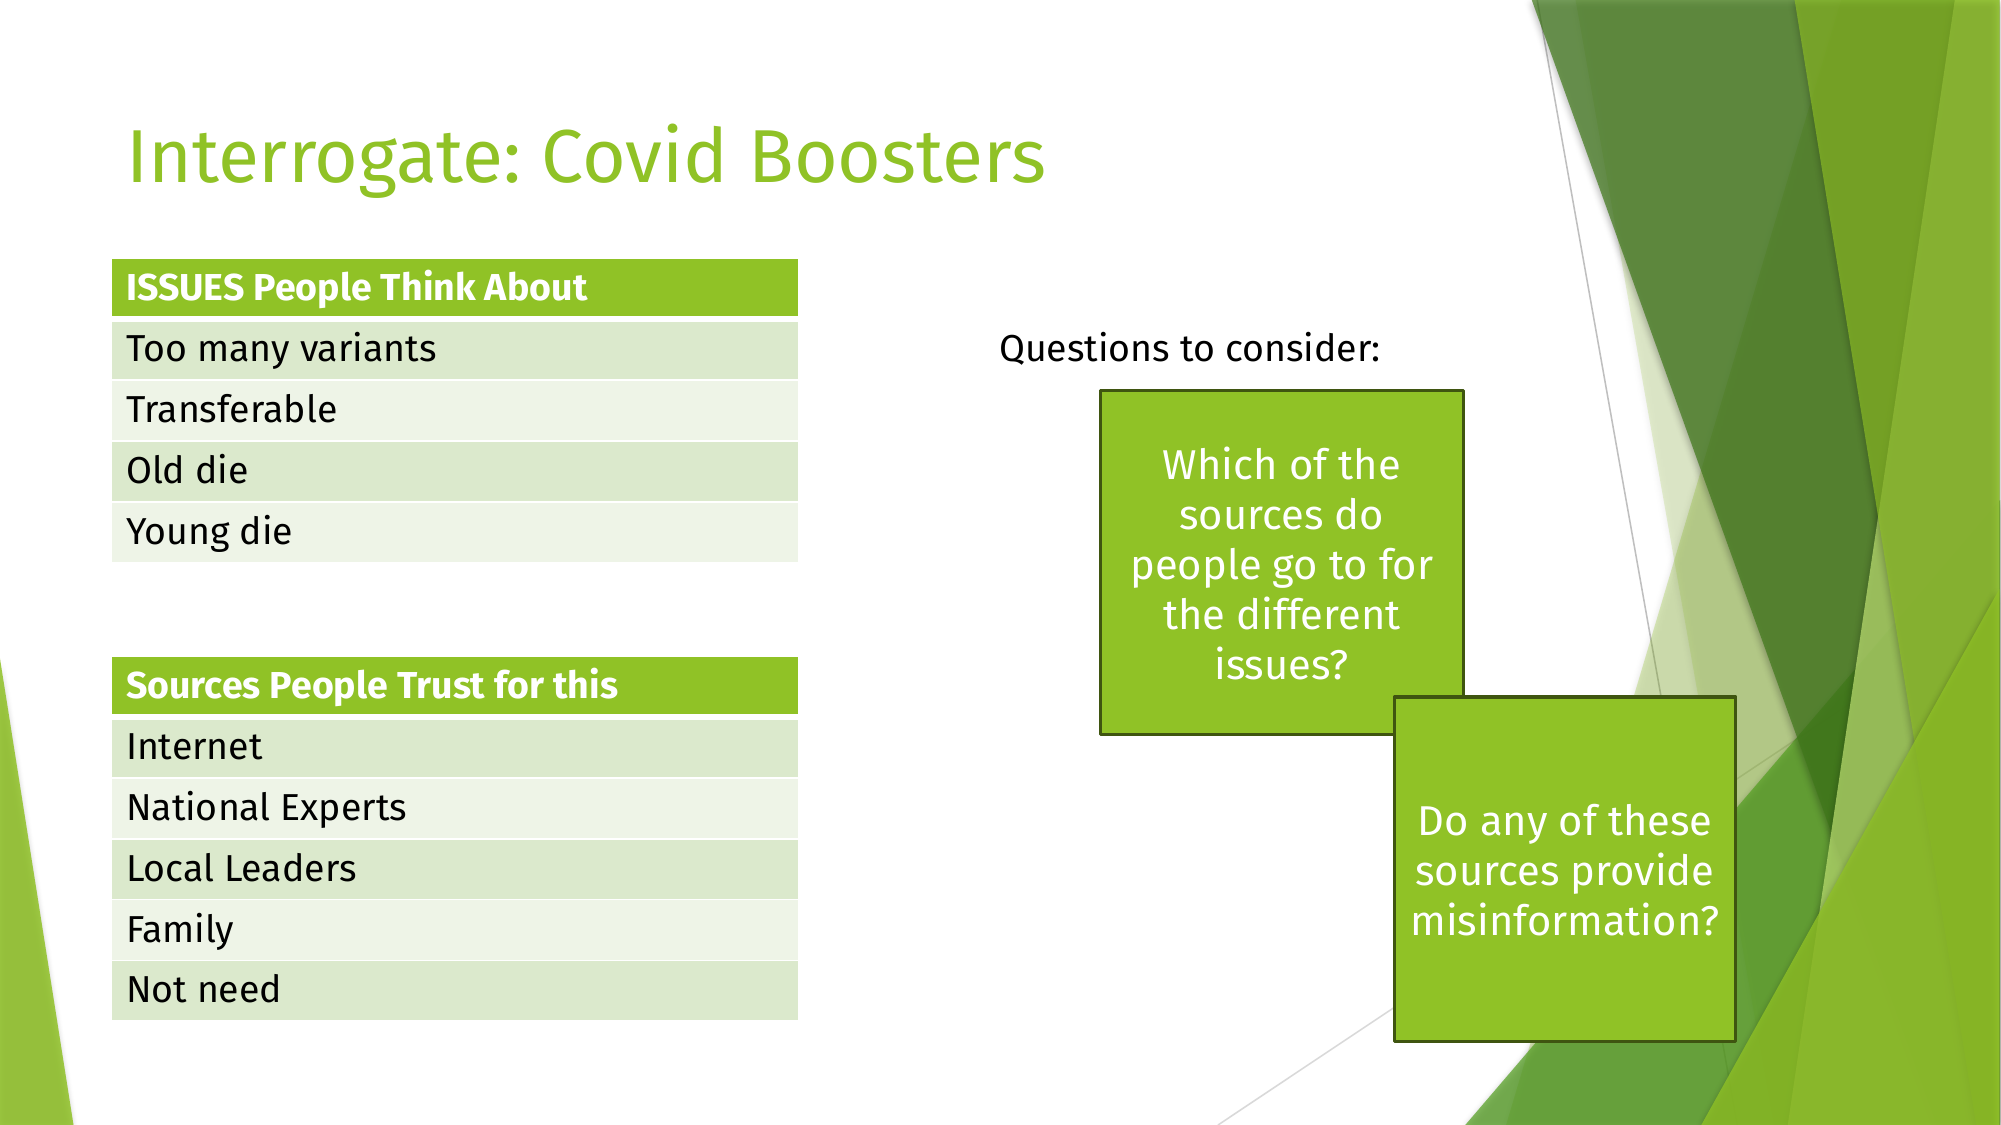

# Interrogate: Covid Boosters
| ISSUES People Think About |
| --- |
| Too many variants |
| Transferable |
| Old die |
| Young die |
Questions to consider:
Which of the sources do people go to for the different issues?
| Sources People Trust for this |
| --- |
| Internet |
| National Experts |
| Local Leaders |
| Family |
| Not need |
Do any of these sources provide misinformation?